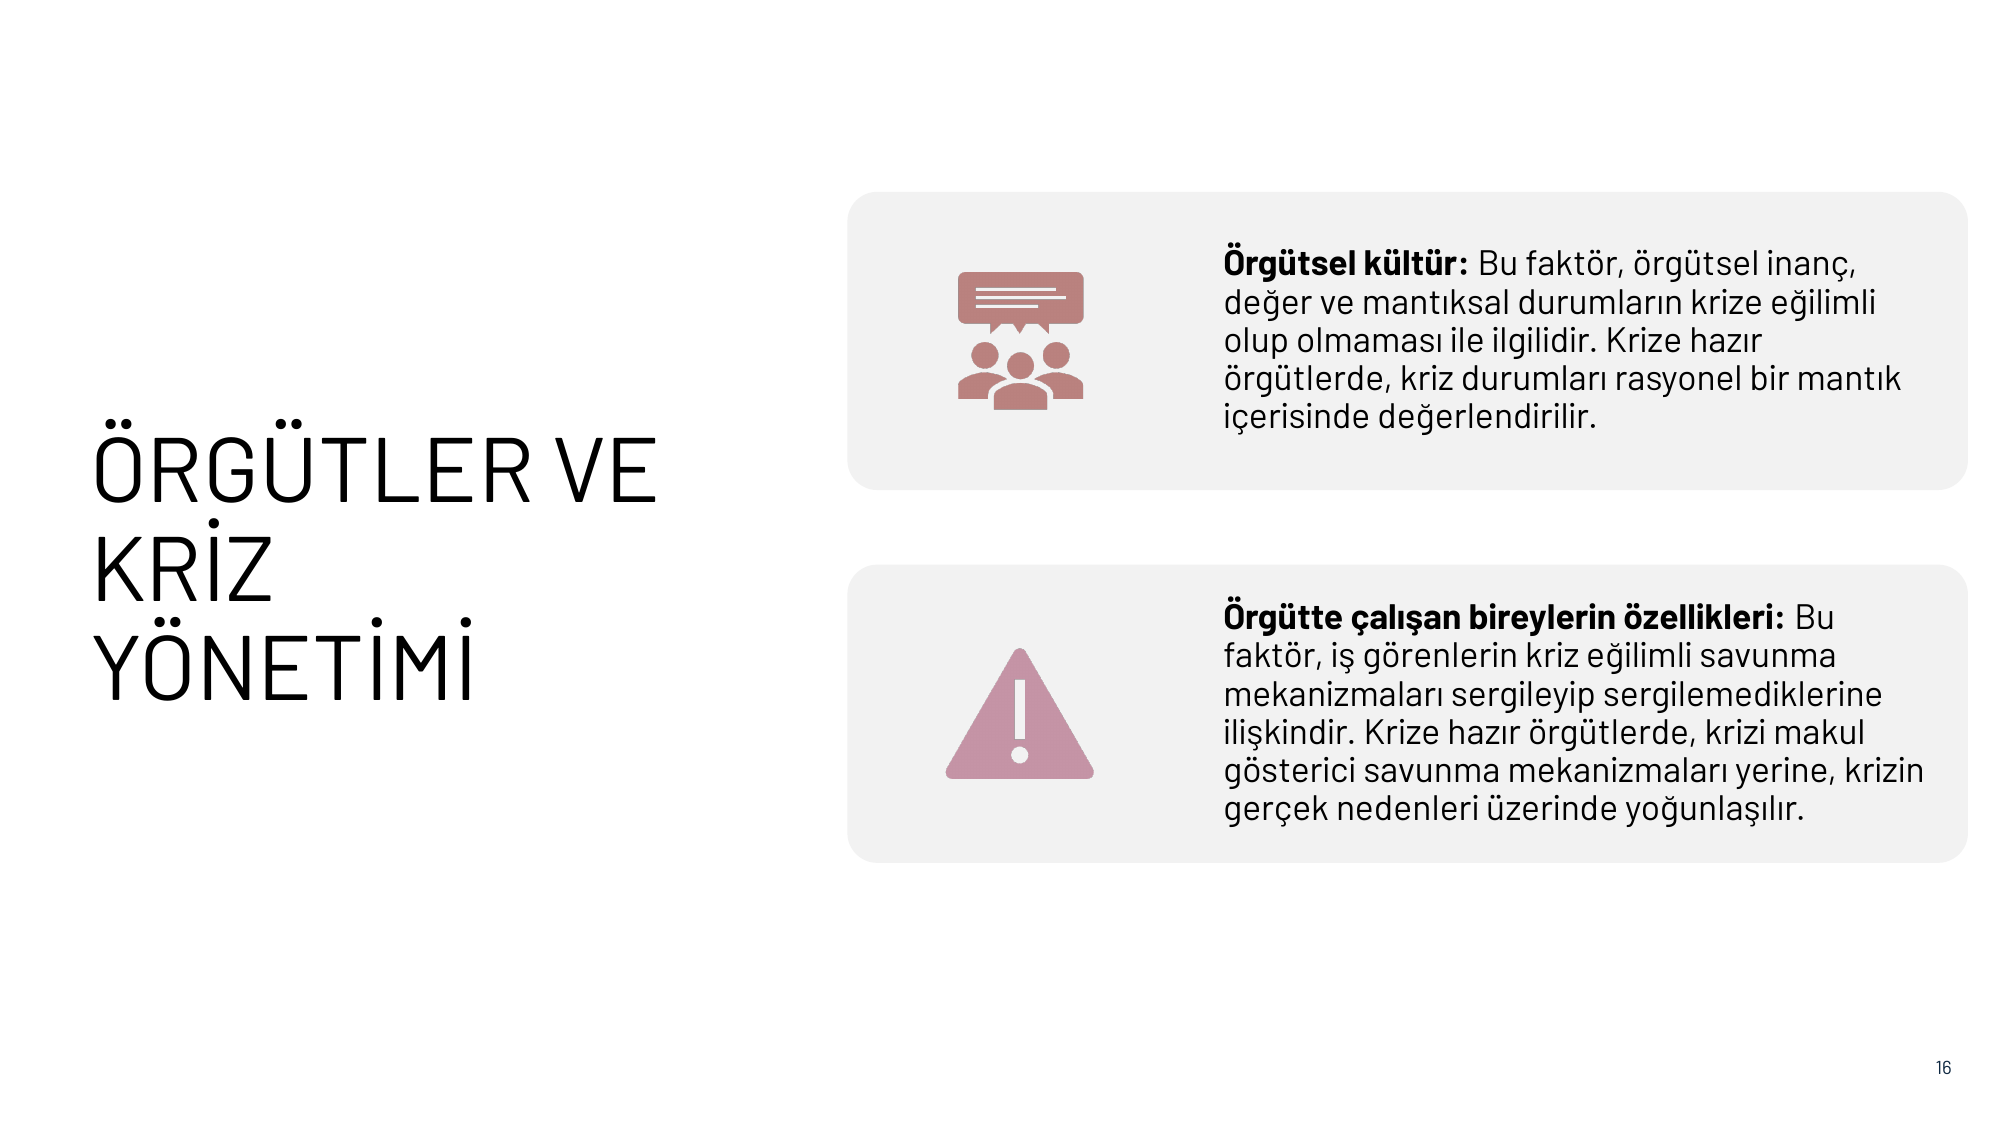

Örgütsel kültür: Bu faktör, örgütsel inanç, değer ve mantıksal durumların krize eğilimli olup olmaması ile ilgilidir. Krize hazır örgütlerde, kriz durumları rasyonel bir mantık içerisinde değerlendirilir.
Örgütte çalışan bireylerin özellikleri: Bu faktör, iş görenlerin kriz eğilimli savunma mekanizmaları sergileyip sergilemediklerine ilişkindir. Krize hazır örgütlerde, krizi makul gösterici savunma mekanizmaları yerine, krizin gerçek nedenleri üzerinde yoğunlaşılır.
ÖRGÜTLER VE KRİZ YÖNETİMİ
16